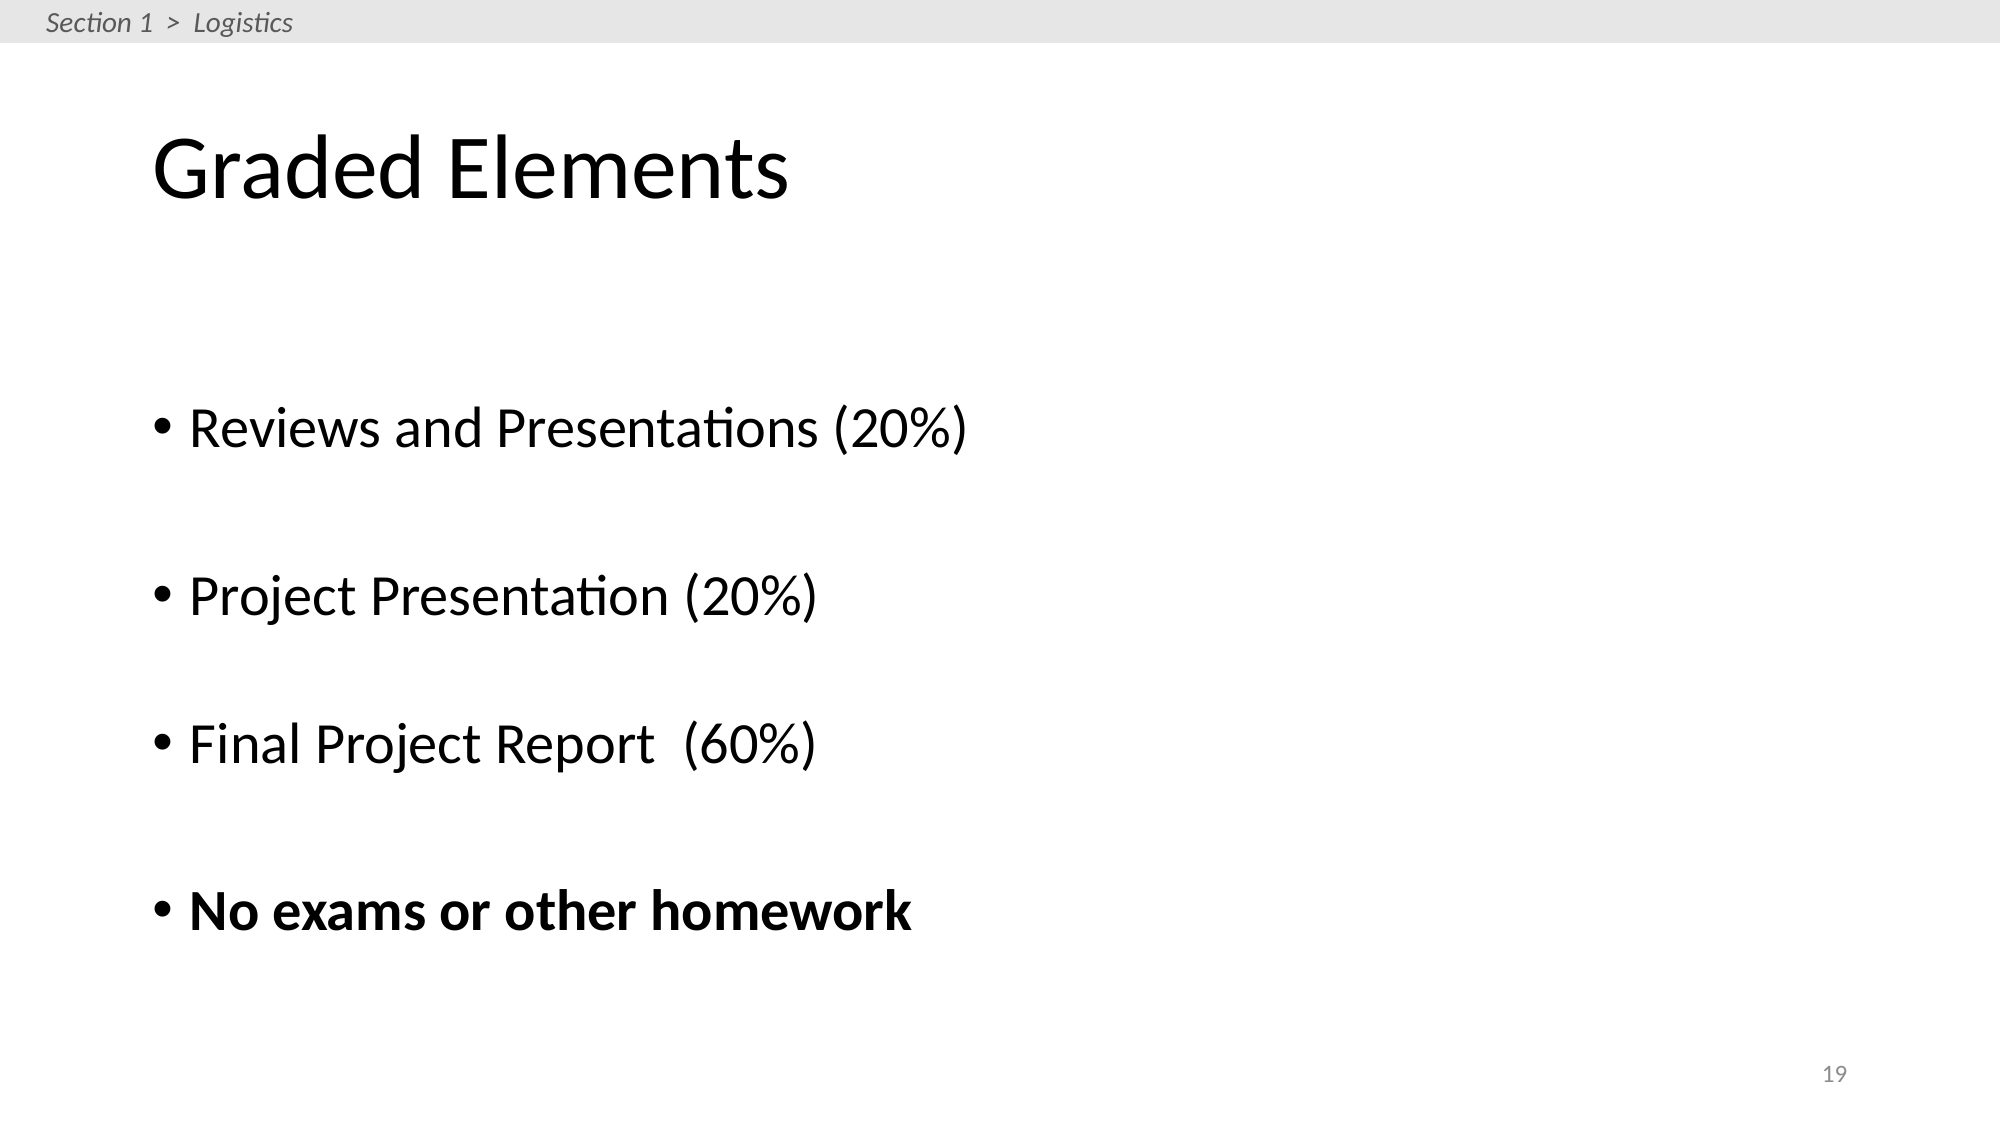

Section 1  >  Logistics
# Graded Elements

Reviews and Presentations (20%)

Project Presentation (20%)

Final Project Report  (60%)

No exams or other homework

19